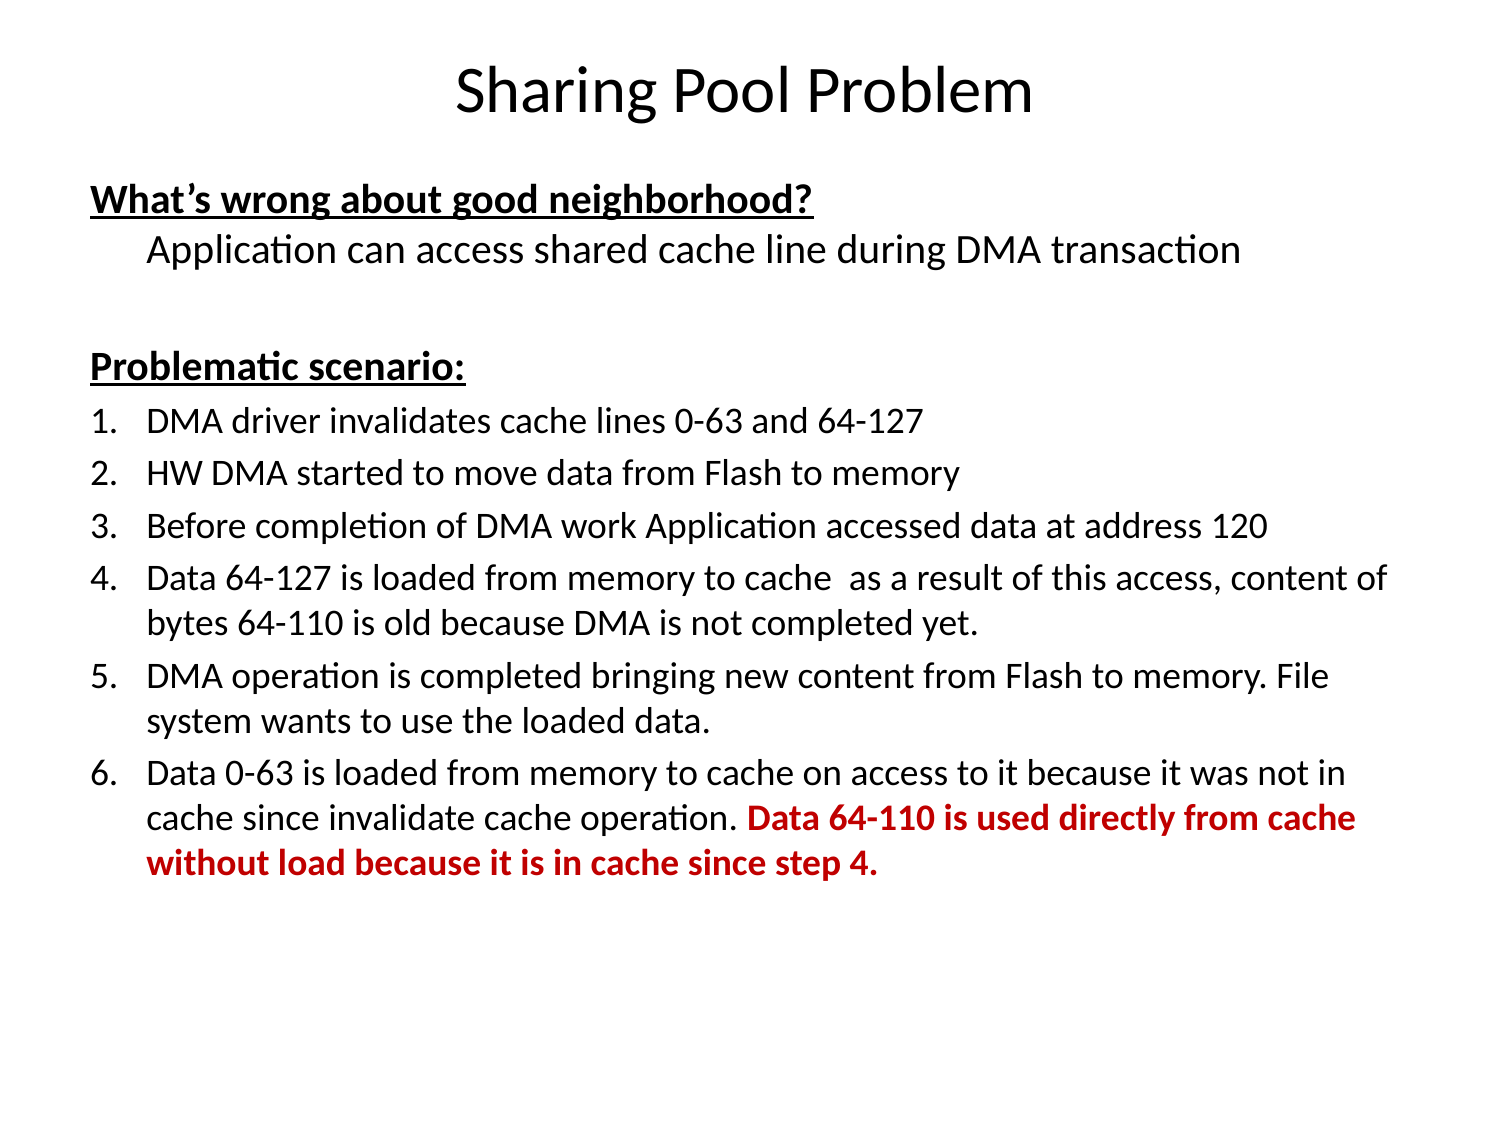

# Sharing Pool Problem
What’s wrong about good neighborhood?
Application can access shared cache line during DMA transaction

Problematic scenario:
DMA driver invalidates cache lines 0-63 and 64-127
HW DMA started to move data from Flash to memory
Before completion of DMA work Application accessed data at address 120
Data 64-127 is loaded from memory to cache  as a result of this access, content of bytes 64-110 is old because DMA is not completed yet.
DMA operation is completed bringing new content from Flash to memory. File system wants to use the loaded data.
Data 0-63 is loaded from memory to cache on access to it because it was not in cache since invalidate cache operation. Data 64-110 is used directly from cache without load because it is in cache since step 4.